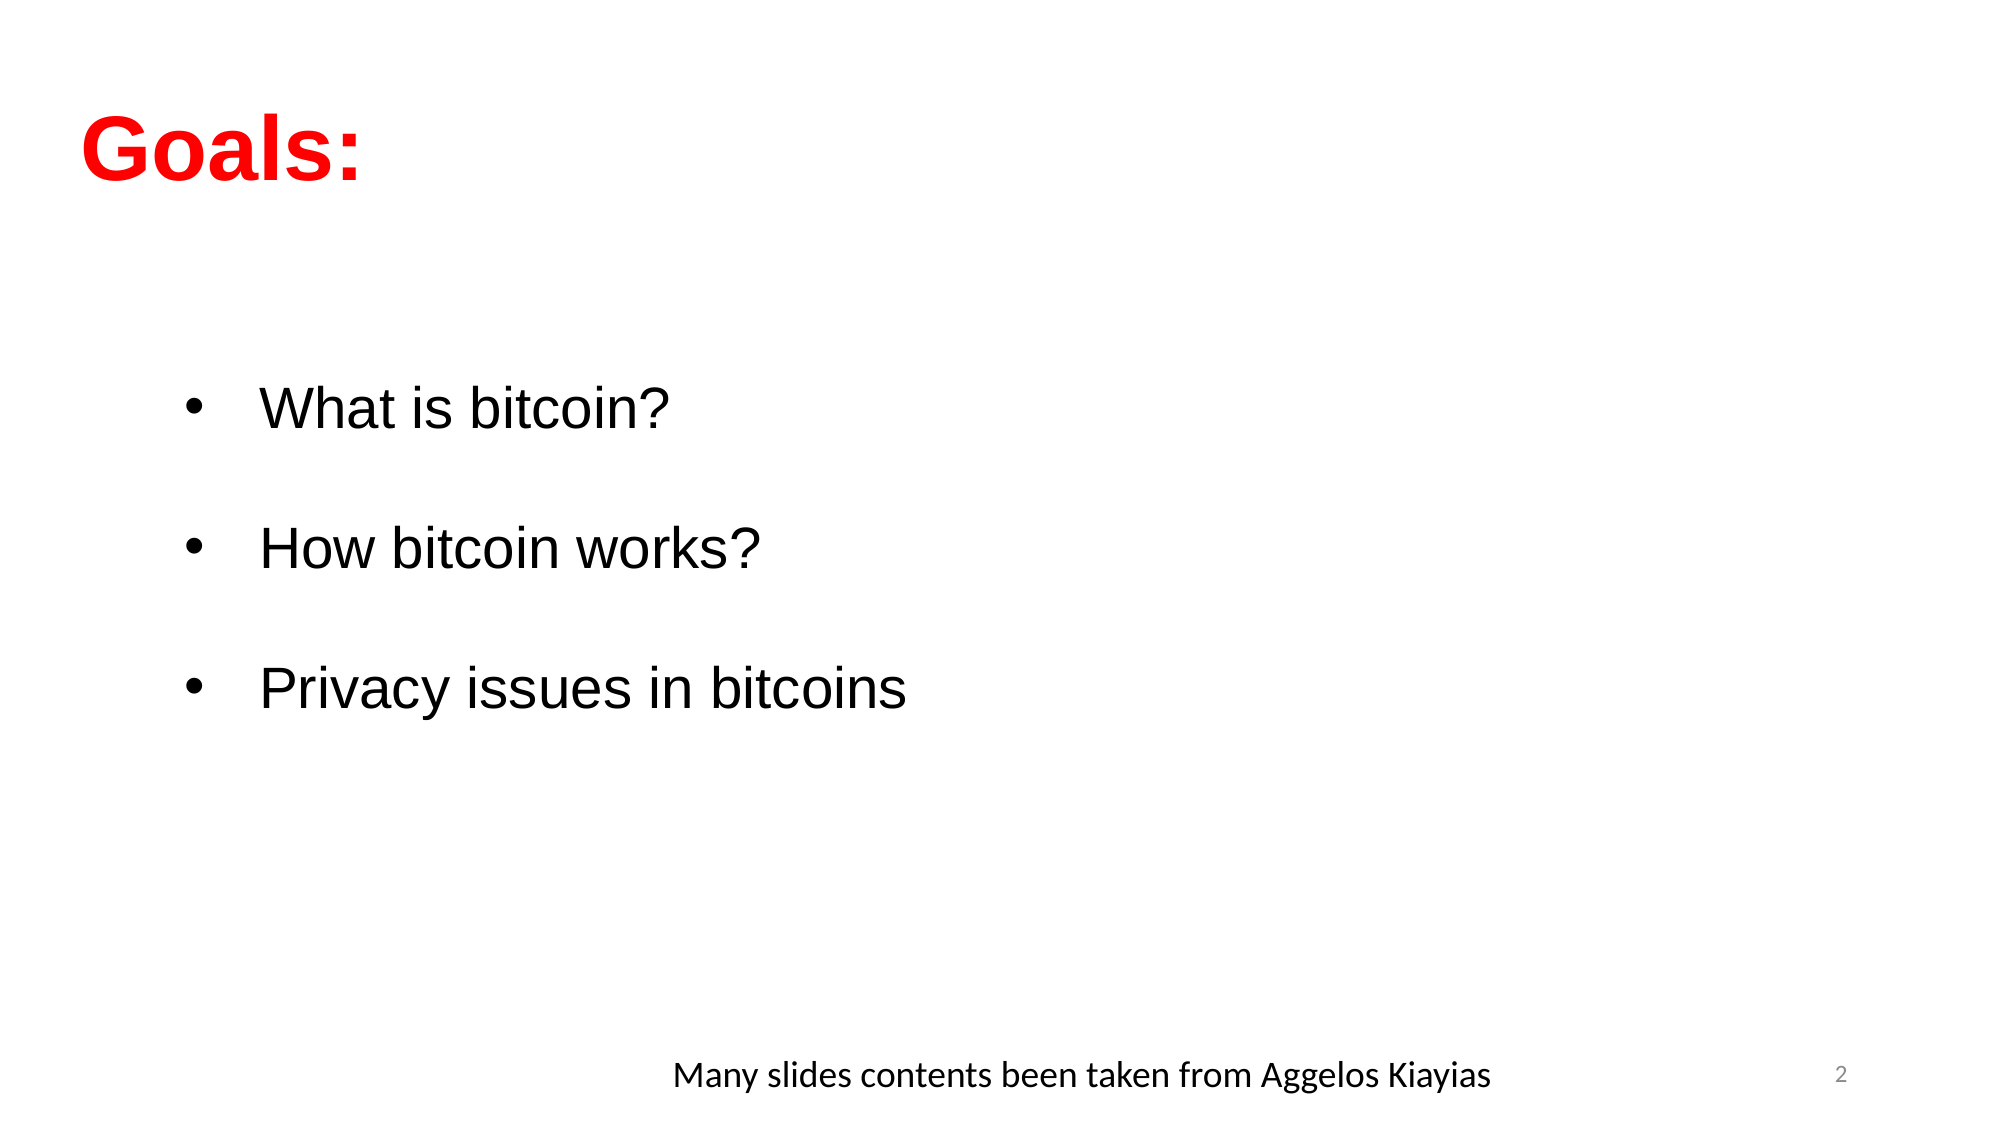

# Goals:
What is bitcoin?

How bitcoin works?

Privacy issues in bitcoins
2
Many slides contents been taken from Aggelos Kiayias